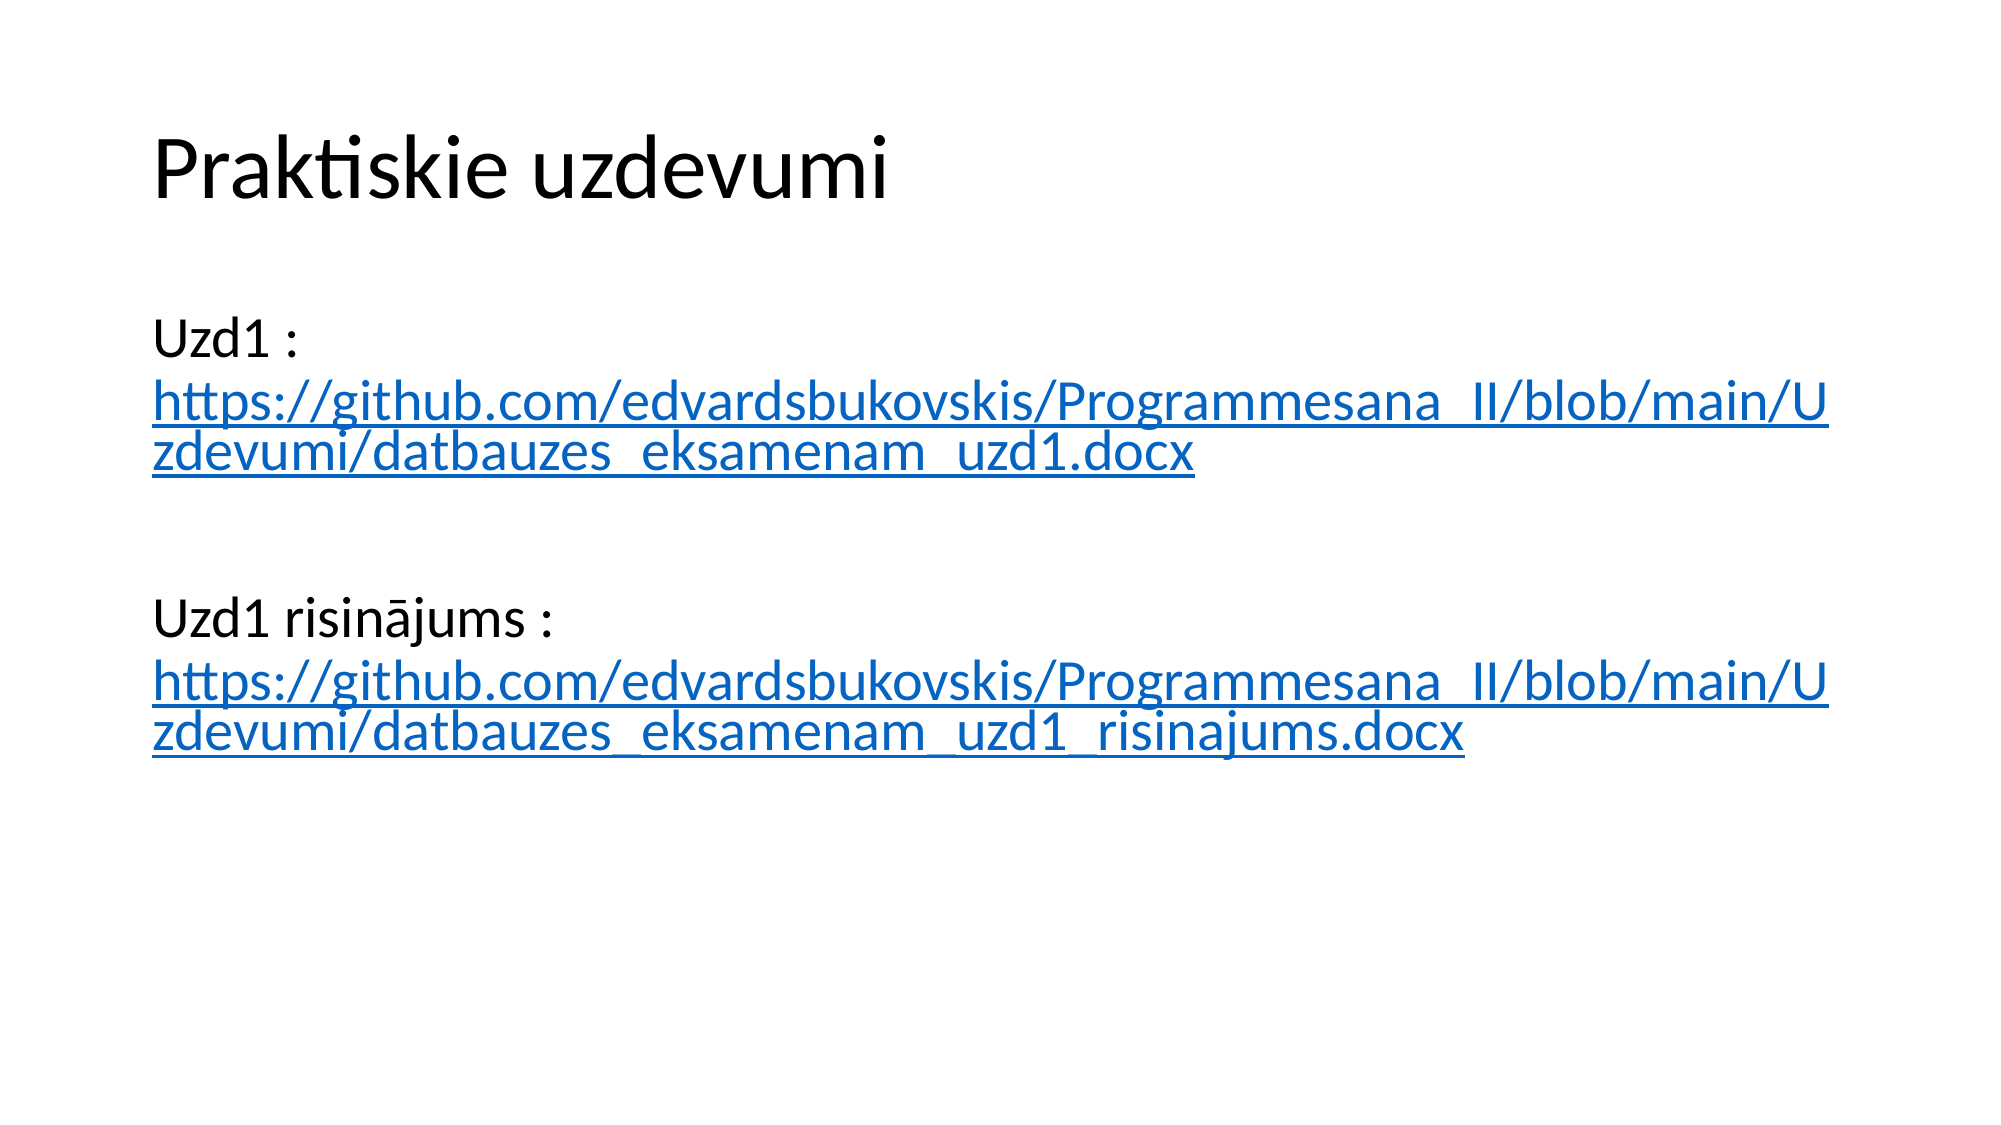

# Praktiskie uzdevumi
Uzd1 : https://github.com/edvardsbukovskis/Programmesana_II/blob/main/Uzdevumi/datbauzes_eksamenam_uzd1.docx

Uzd1 risinājums : https://github.com/edvardsbukovskis/Programmesana_II/blob/main/Uzdevumi/datbauzes_eksamenam_uzd1_risinajums.docx